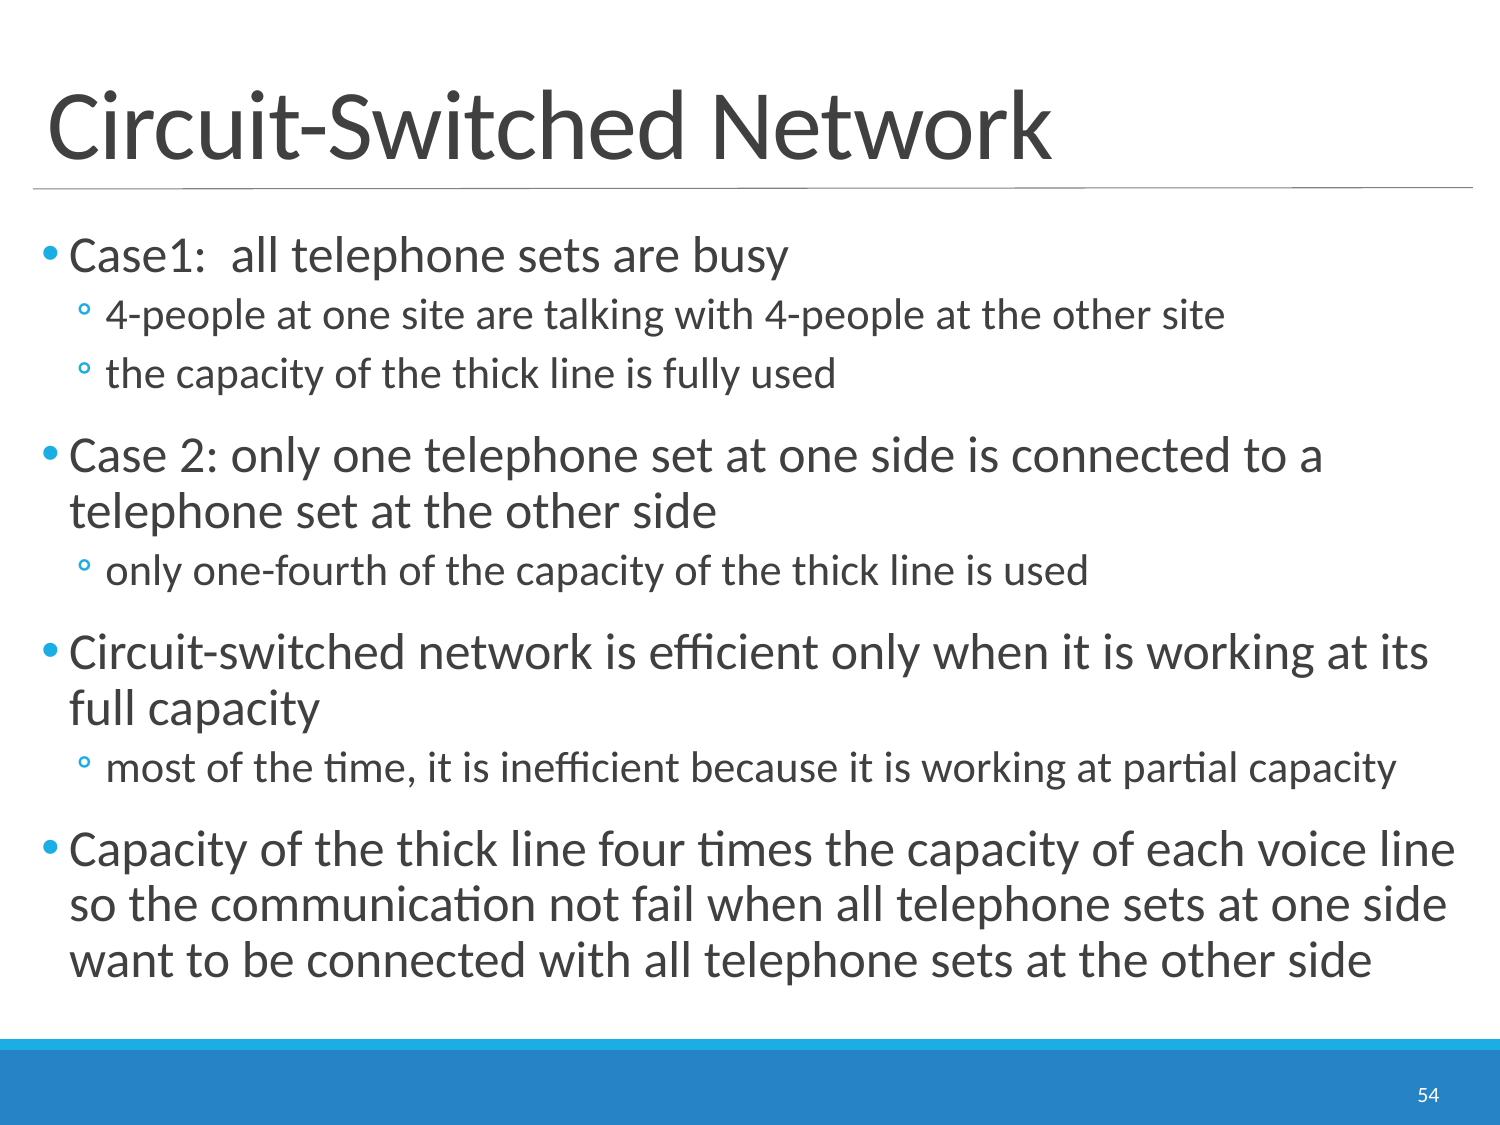

# Circuit-Switched Network
Case1:  all telephone sets are busy
4-people at one site are talking with 4-people at the other site
the capacity of the thick line is fully used
Case 2: only one telephone set at one side is connected to a telephone set at the other side
only one-fourth of the capacity of the thick line is used
Circuit-switched network is efficient only when it is working at its full capacity
most of the time, it is inefficient because it is working at partial capacity
Capacity of the thick line four times the capacity of each voice line so the communication not fail when all telephone sets at one side want to be connected with all telephone sets at the other side